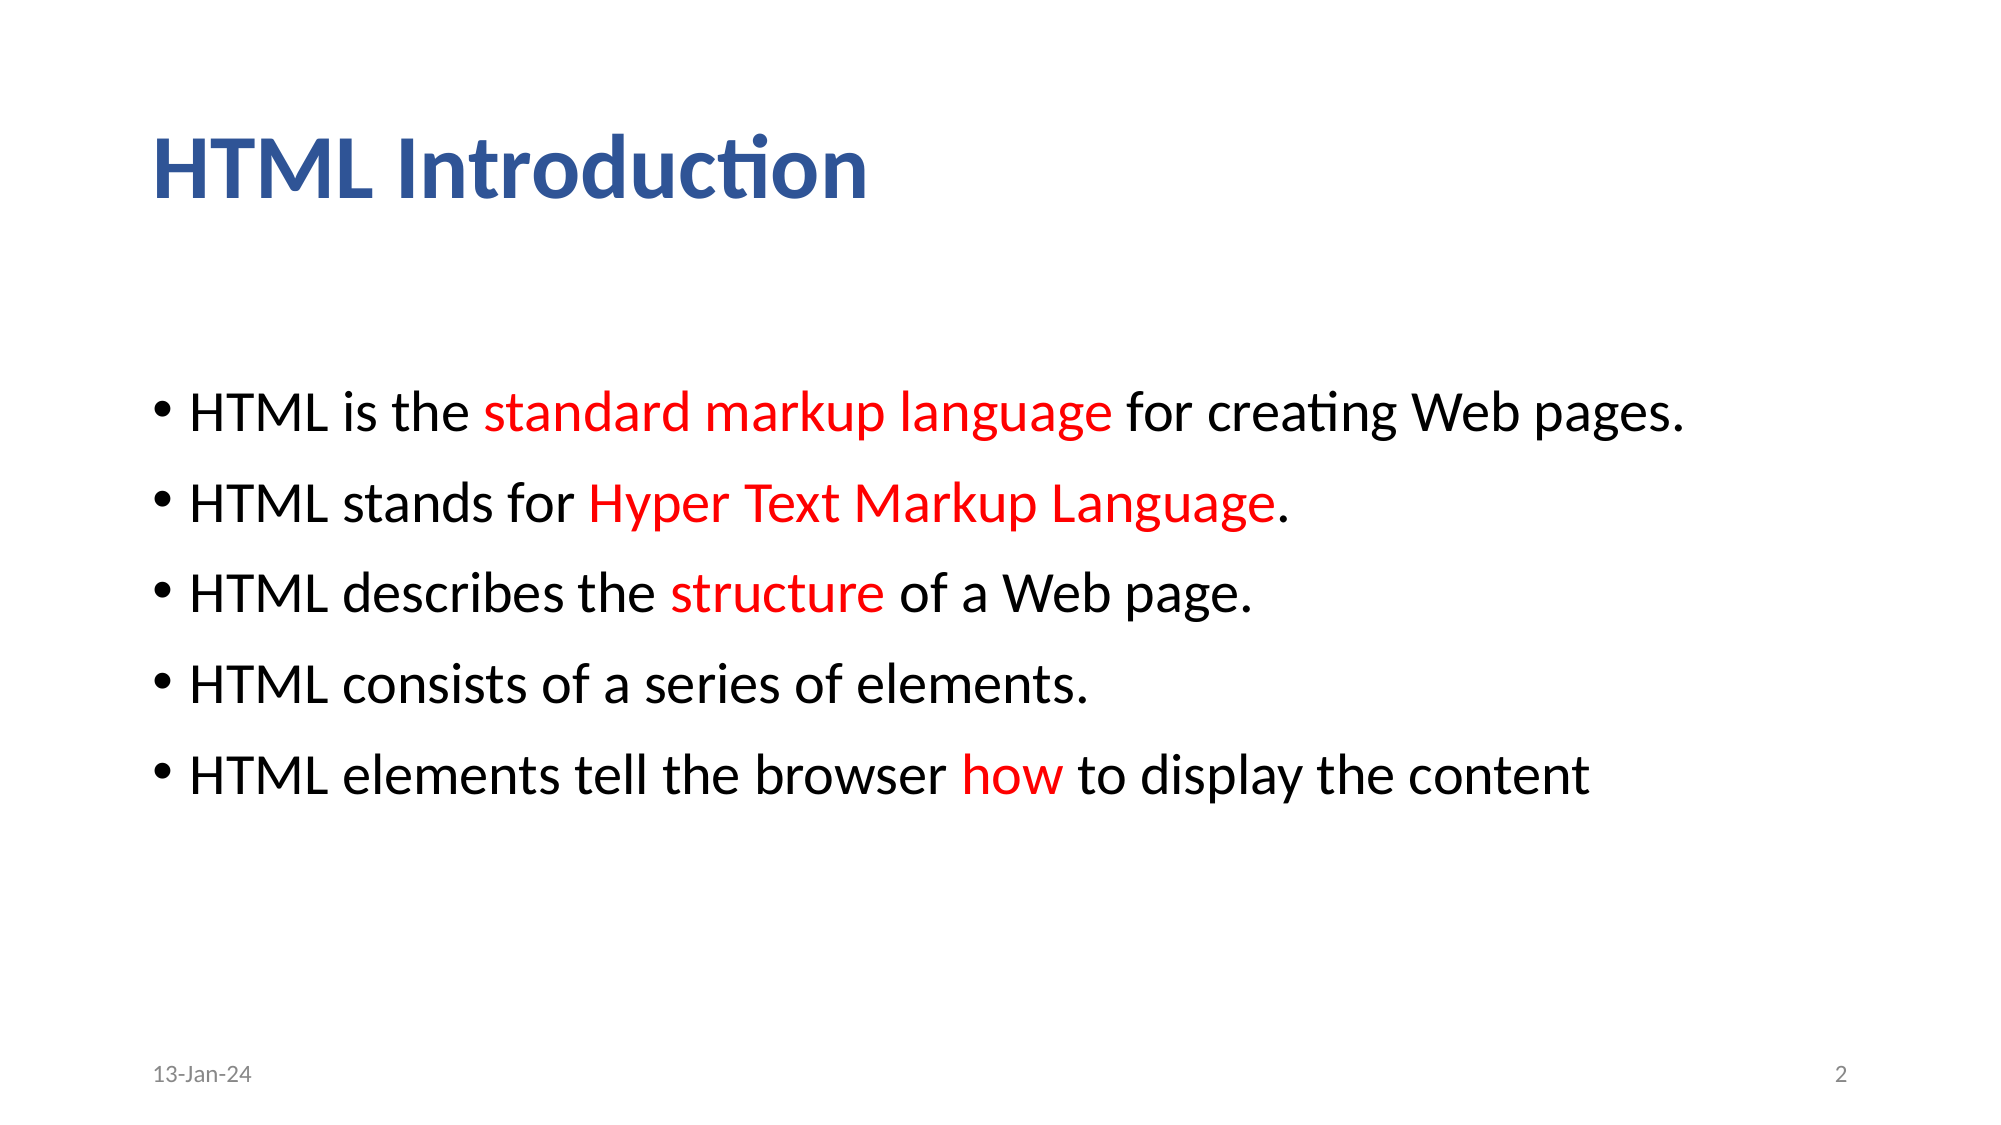

# HTML Introduction
HTML is the standard markup language for creating Web pages.
HTML stands for Hyper Text Markup Language.
HTML describes the structure of a Web page.
HTML consists of a series of elements.
HTML elements tell the browser how to display the content

13-Jan-24
2